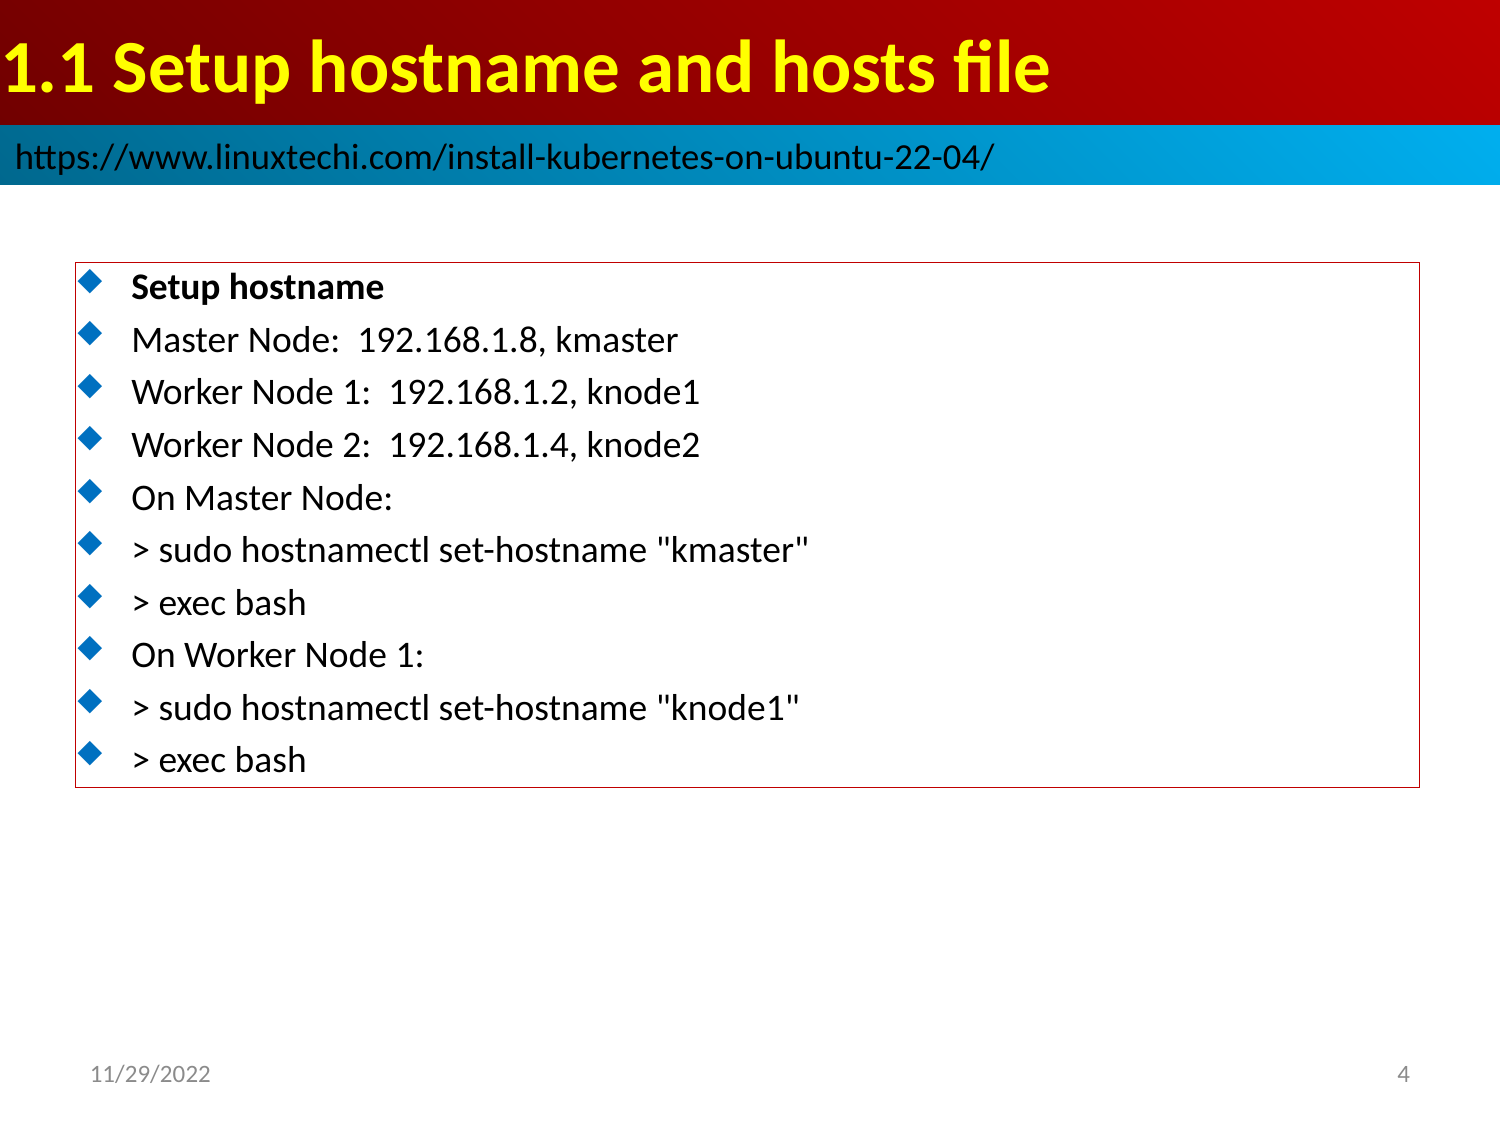

# 1.1 Setup hostname and hosts file
https://www.linuxtechi.com/install-kubernetes-on-ubuntu-22-04/
Setup hostname
Master Node:  192.168.1.8, kmaster
Worker Node 1:  192.168.1.2, knode1
Worker Node 2:  192.168.1.4, knode2
On Master Node:
> sudo hostnamectl set-hostname "kmaster"
> exec bash
On Worker Node 1:
> sudo hostnamectl set-hostname "knode1"
> exec bash
11/29/2022
4